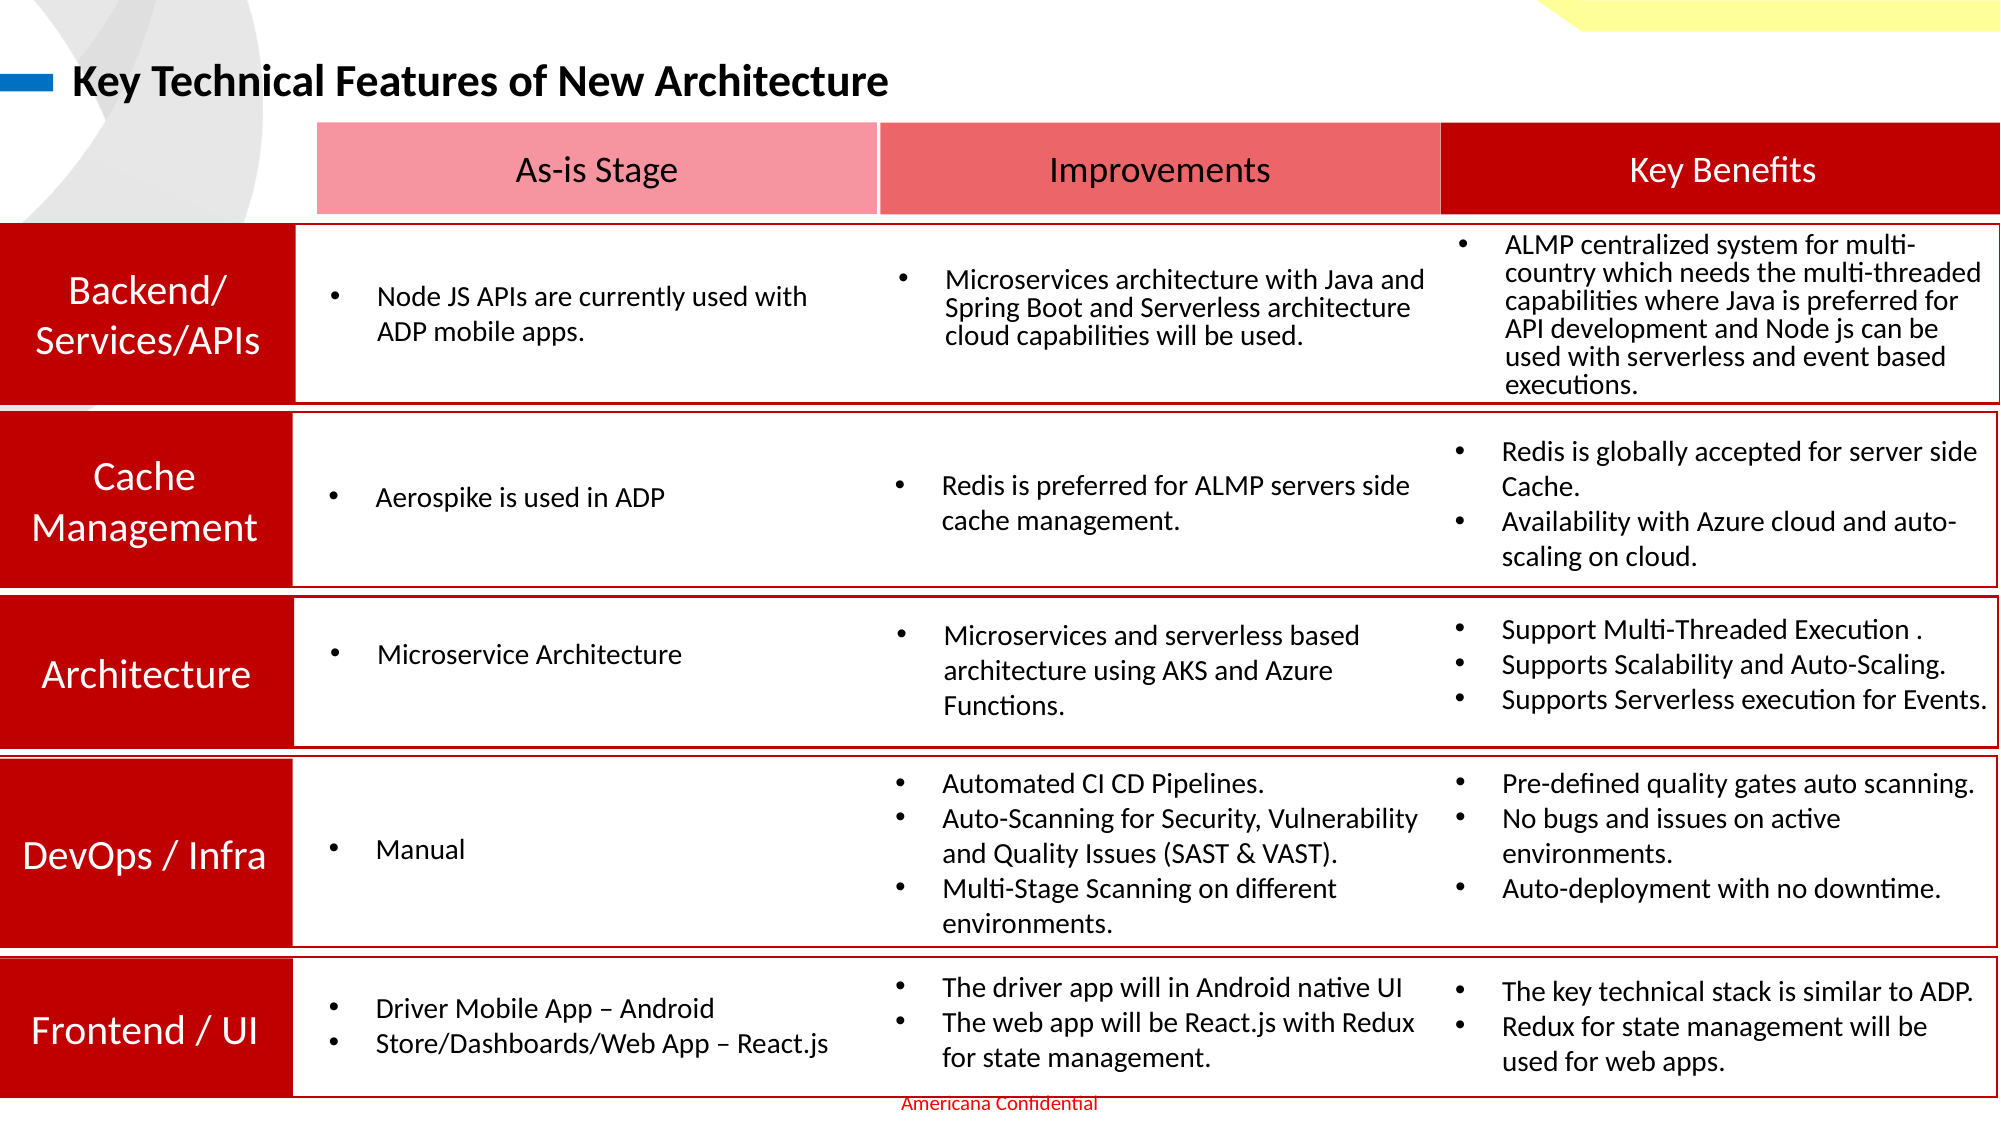

Key Technical Features of New Architecture

As-is Stage
Improvements
Key Benefits
Backend/Services/APIs

ALMP centralized system for multi-country which needs the multi-threaded capabilities where Java is preferred for API development and Node js can be used with serverless and event based executions.

Microservices architecture with Java and Spring Boot and Serverless architecture cloud capabilities will be used.

Node JS APIs are currently used with ADP mobile apps.
Cache Management

Redis is globally accepted for server side Cache.
Availability with Azure cloud and auto-scaling on cloud.
Redis is preferred for ALMP servers side cache management.
Aerospike is used in ADP

Architecture

Support Multi-Threaded Execution .
Supports Scalability and Auto-Scaling.
Supports Serverless execution for Events.
Microservices and serverless based architecture using AKS and Azure Functions.
Microservice Architecture

Pre-defined quality gates auto scanning.
No bugs and issues on active environments.
Auto-deployment with no downtime.

Automated CI CD Pipelines.
Auto-Scanning for Security, Vulnerability and Quality Issues (SAST & VAST).
Multi-Stage Scanning on different environments.
DevOps / Infra
Manual

Frontend / UI
The driver app will in Android native UI
The web app will be React.js with Redux for state management.
The key technical stack is similar to ADP.
Redux for state management will be used for web apps.

Driver Mobile App – Android
Store/Dashboards/Web App – React.js